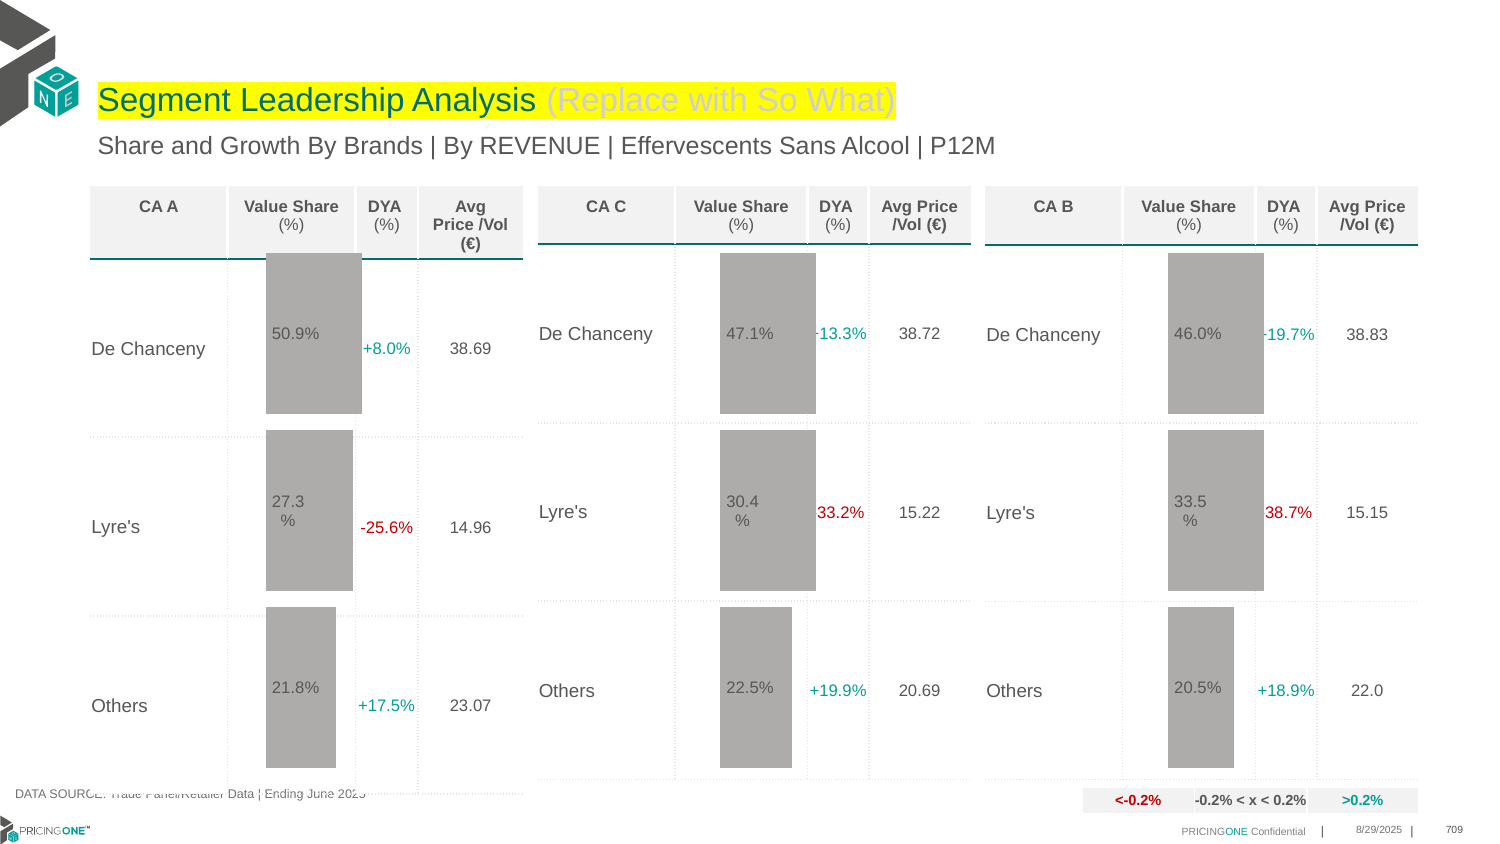

# Segment Leadership Analysis (Replace with So What)
Share and Growth By Brands | By REVENUE | Effervescents Sans Alcool | P12M
| CA C | Value Share (%) | DYA (%) | Avg Price /Vol (€) |
| --- | --- | --- | --- |
| De Chanceny |  | +13.3% | 38.72 |
| Lyre's |  | -33.2% | 15.22 |
| Others |  | +19.9% | 20.69 |
| CA A | Value Share (%) | DYA (%) | Avg Price /Vol (€) |
| --- | --- | --- | --- |
| De Chanceny |  | +8.0% | 38.69 |
| Lyre's |  | -25.6% | 14.96 |
| Others |  | +17.5% | 23.07 |
| CA B | Value Share (%) | DYA (%) | Avg Price /Vol (€) |
| --- | --- | --- | --- |
| De Chanceny |  | +19.7% | 38.83 |
| Lyre's |  | -38.7% | 15.15 |
| Others |  | +18.9% | 22.0 |

### Chart

| Category | Effervescents Sans Alcool | CA A |
|---|---|
|  | 0.5092544786806036 |

### Chart

| Category | Effervescents Sans Alcool | CA C |
|---|---|
|  | 0.4711341120429726 |

### Chart

| Category | Effervescents Sans Alcool | CA B |
|---|---|
|  | 0.4597352894275235 |
DATA SOURCE: Trade Panel/Retailer Data | Ending June 2025
| <-0.2% | -0.2% < x < 0.2% | >0.2% |
| --- | --- | --- |

8/29/2025
709